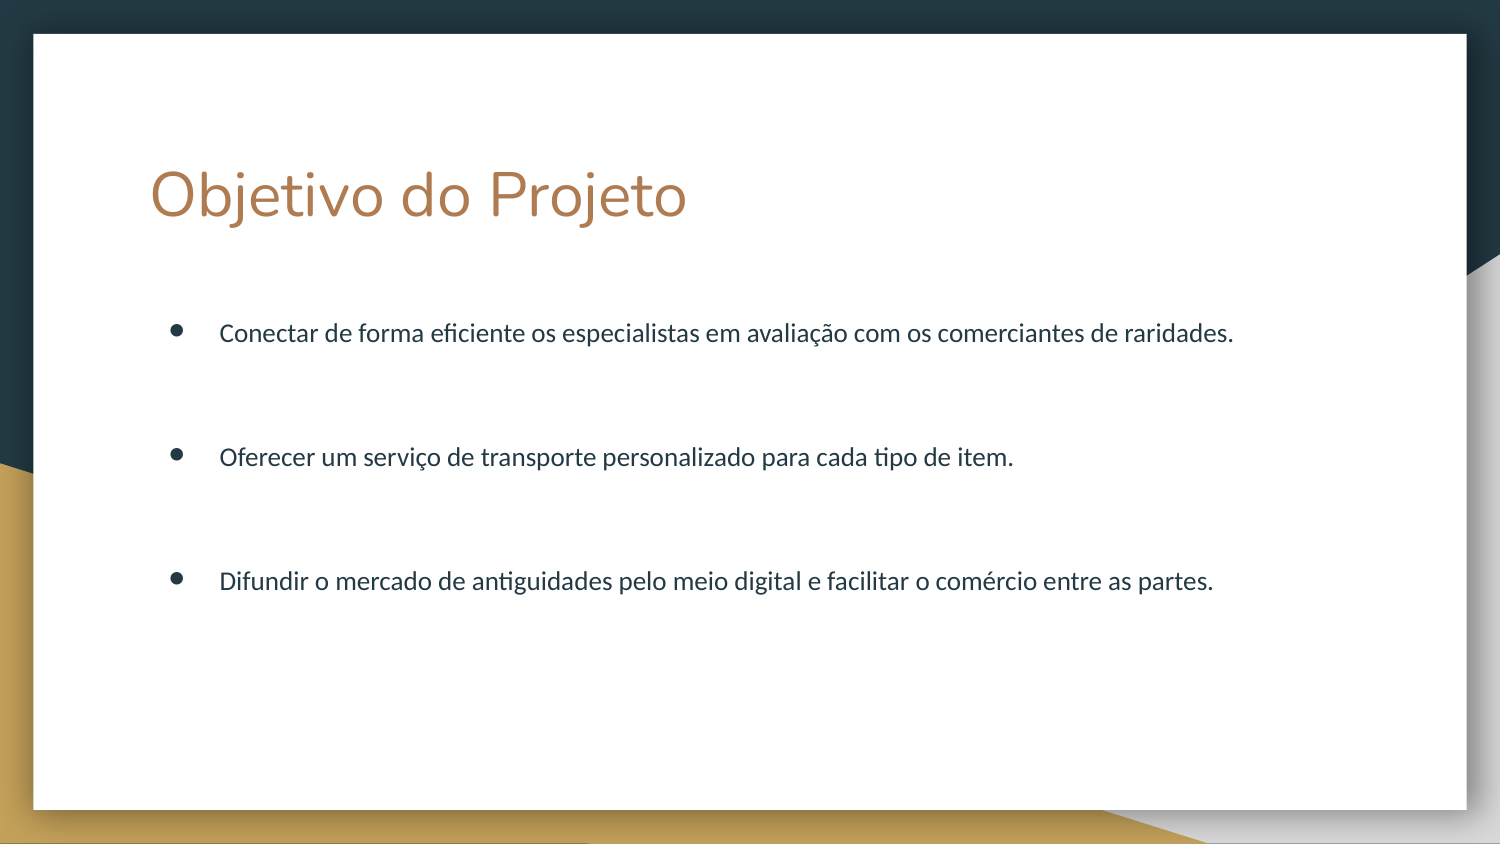

# Objetivo do Projeto
Conectar de forma eficiente os especialistas em avaliação com os comerciantes de raridades.

Oferecer um serviço de transporte personalizado para cada tipo de item.

Difundir o mercado de antiguidades pelo meio digital e facilitar o comércio entre as partes.